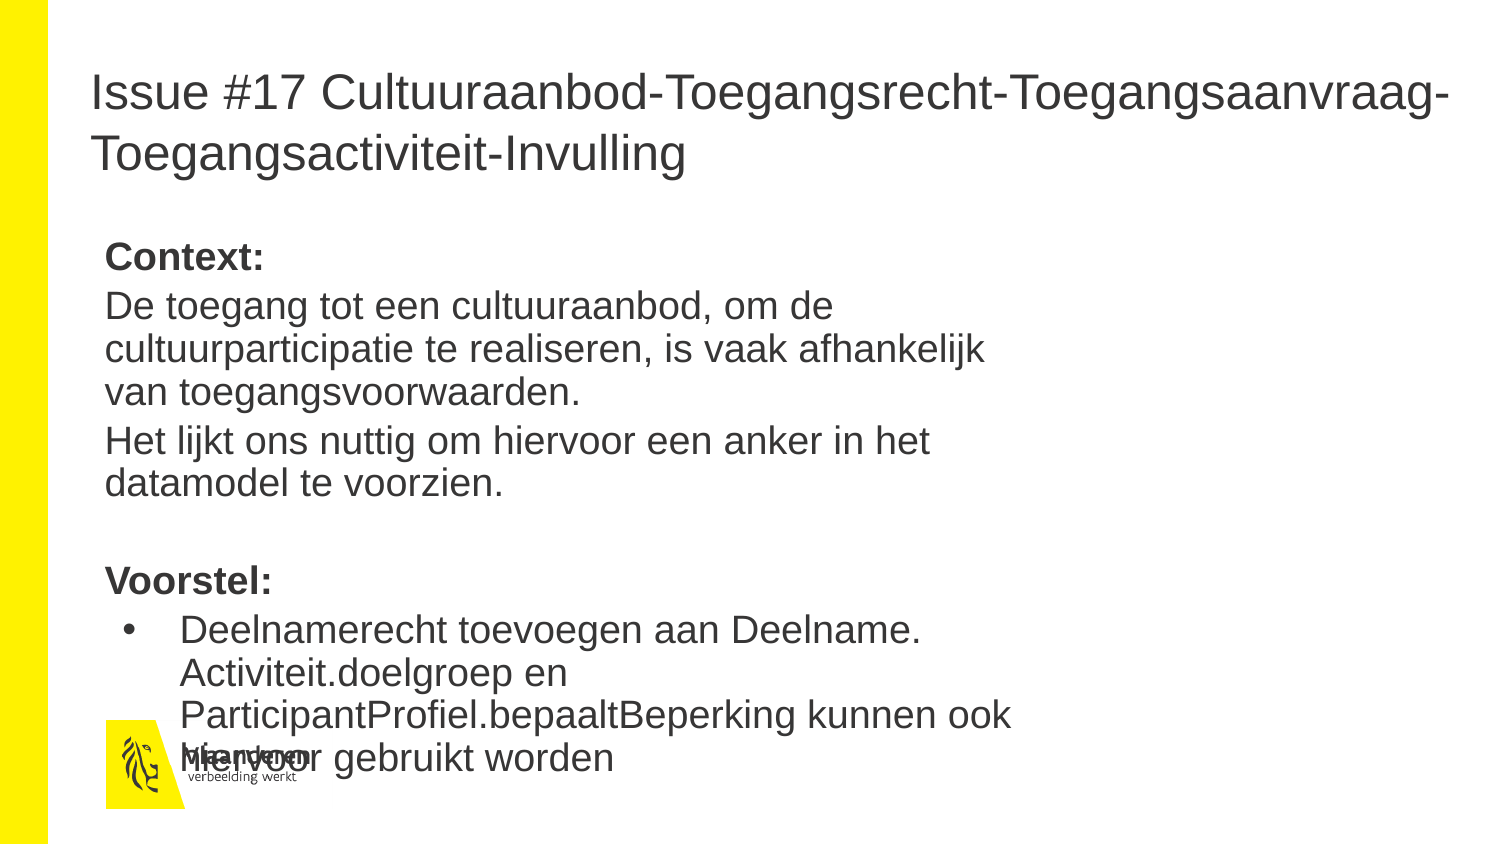

# Issue #17 Cultuuraanbod-Toegangsrecht-Toegangsaanvraag-Toegangsactiviteit-Invulling
Context:
De toegang tot een cultuuraanbod, om de cultuurparticipatie te realiseren, is vaak afhankelijk van toegangsvoorwaarden.
Het lijkt ons nuttig om hiervoor een anker in het datamodel te voorzien.

Voorstel:
Deelnamerecht toevoegen aan Deelname. Activiteit.doelgroep en ParticipantProfiel.bepaaltBeperking kunnen ook hiervoor gebruikt worden